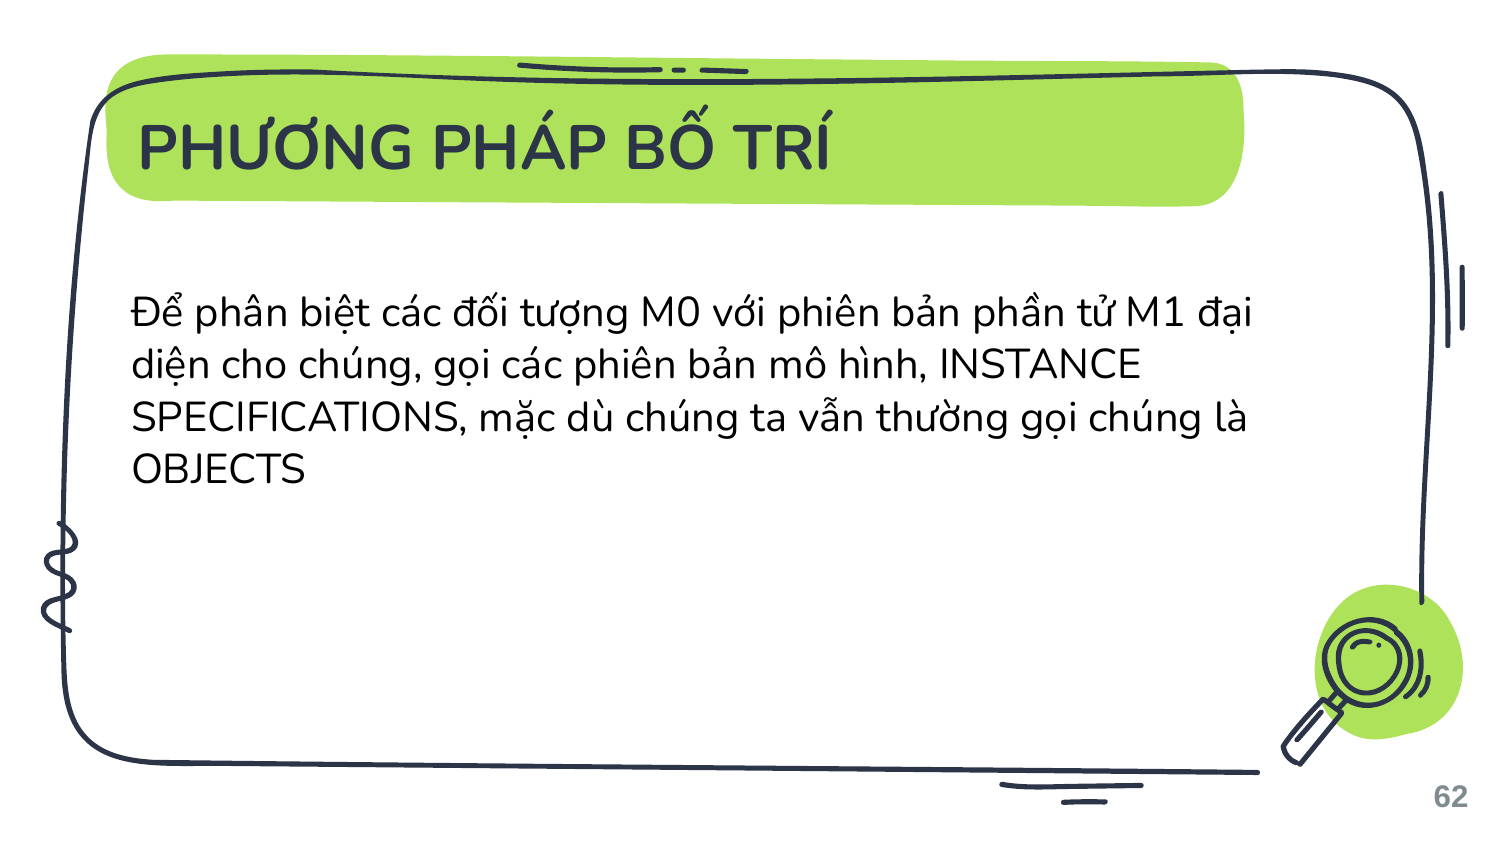

# PHƯƠNG PHÁP BỐ TRÍ
Để phân biệt các đối tượng M0 với phiên bản phần tử M1 đại diện cho chúng, gọi các phiên bản mô hình, INSTANCE SPECIFICATIONS, mặc dù chúng ta vẫn thường gọi chúng là OBJECTS

62